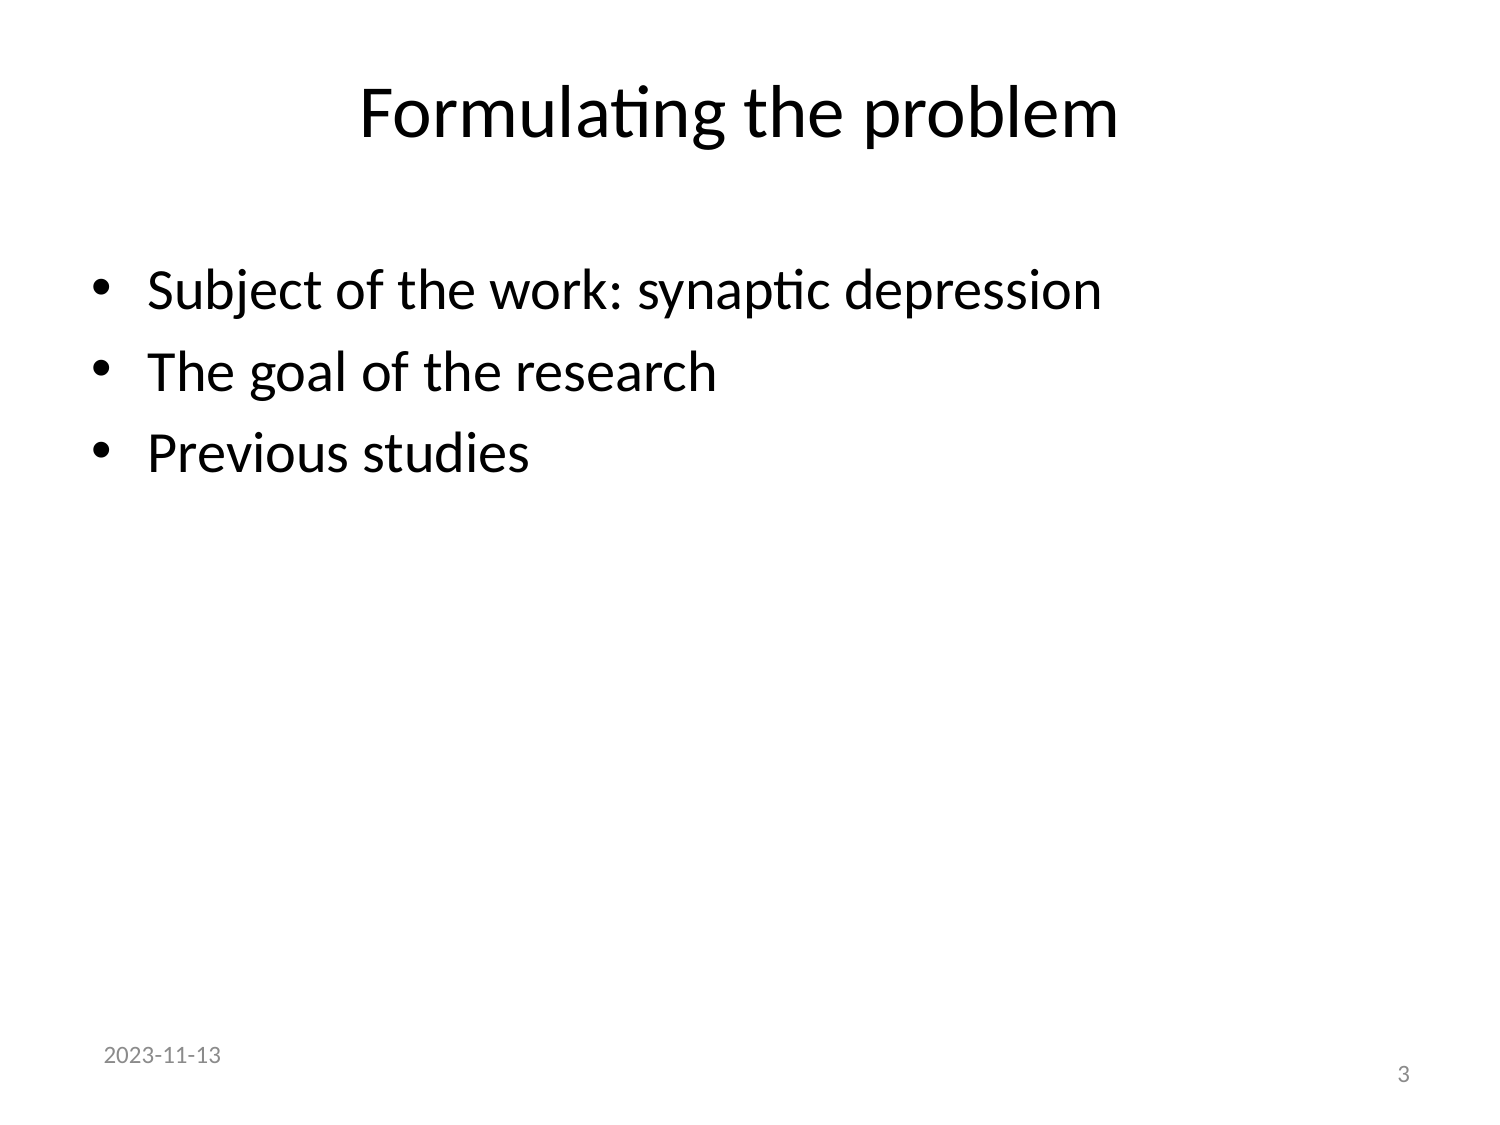

# Formulating the problem
Subject of the work: synaptic depression
The goal of the research
Previous studies
2023-11-13
3